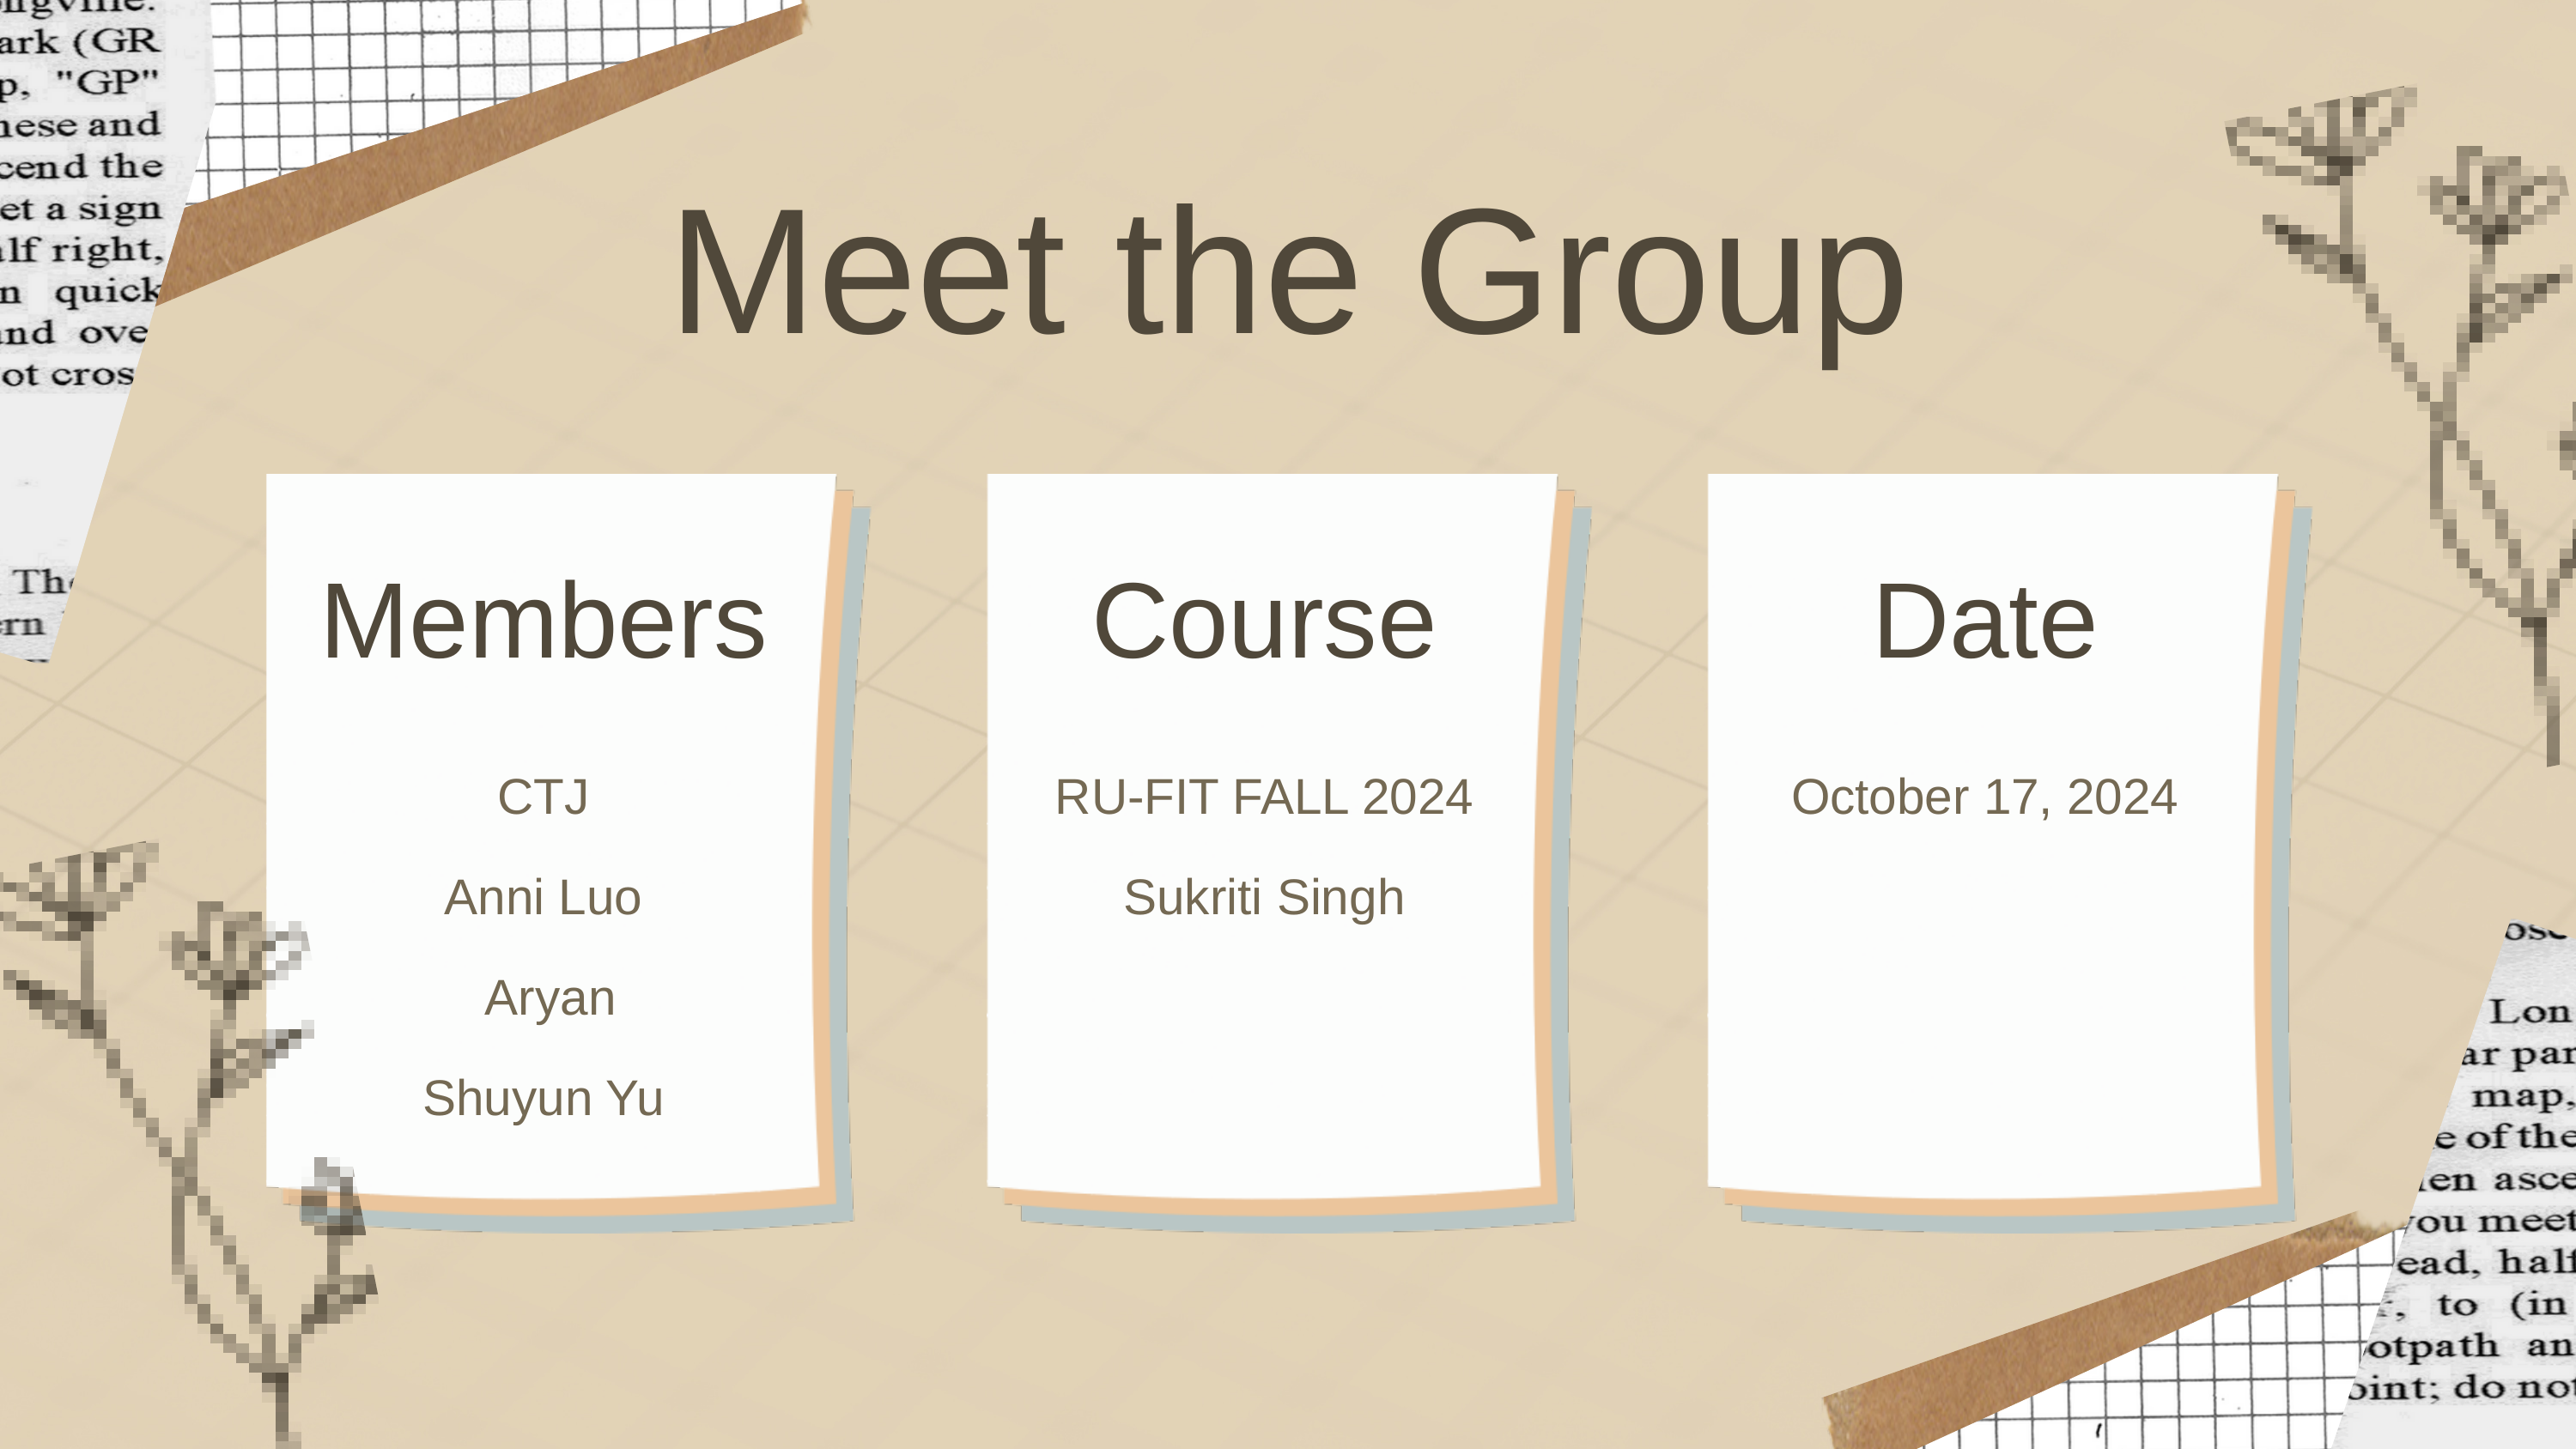

Meet the Group

Members
Course
Date
CTJ
Anni Luo
 Aryan
Shuyun Yu
RU-FIT FALL 2024
Sukriti Singh
October 17, 2024